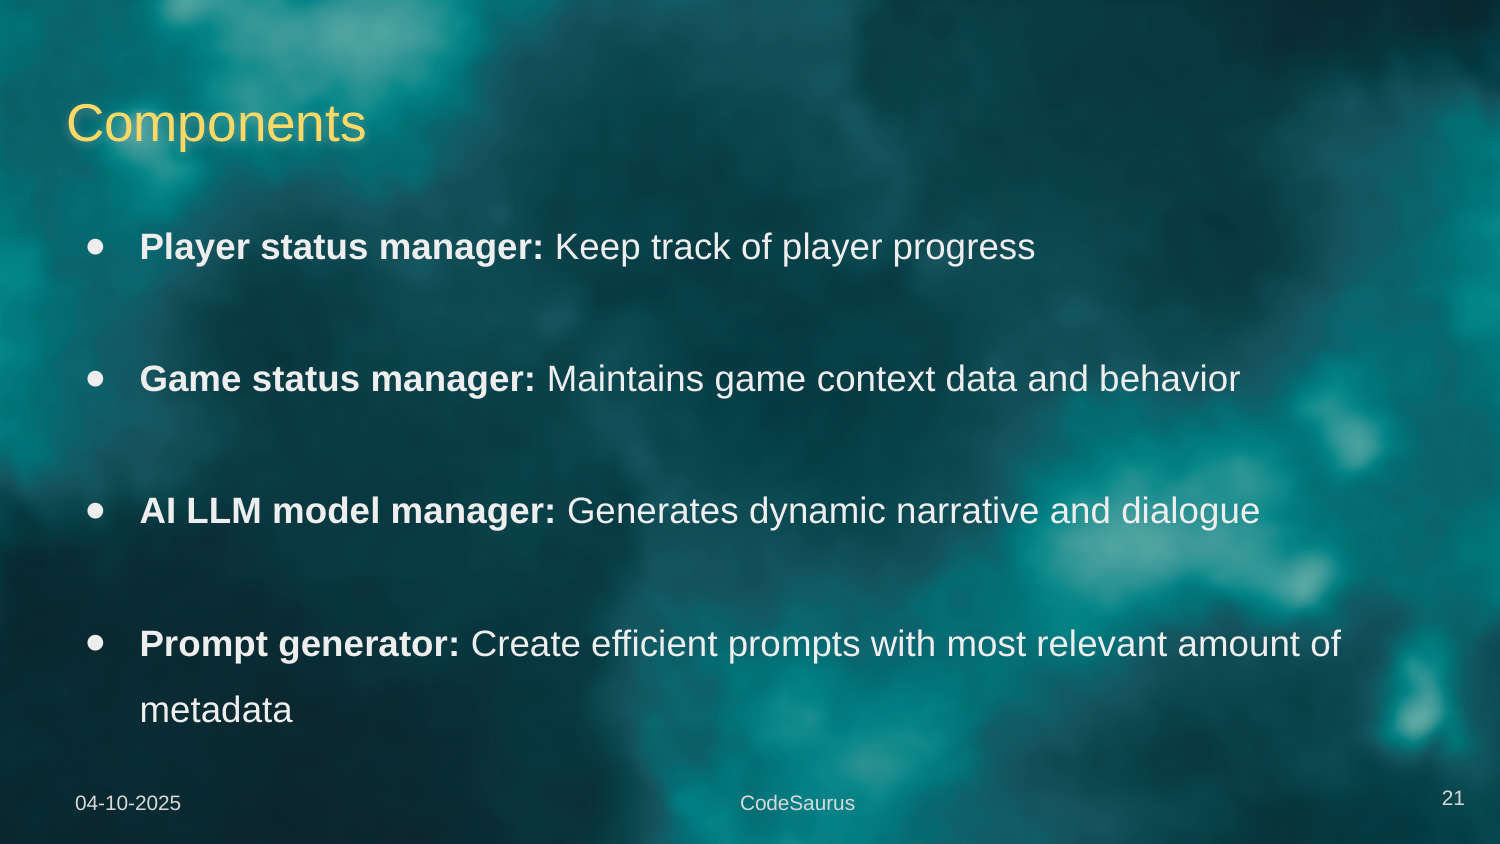

# Components
Player status manager: Keep track of player progress

Game status manager: Maintains game context data and behavior

AI LLM model manager: Generates dynamic narrative and dialogue

Prompt generator: Create efficient prompts with most relevant amount of metadata
21